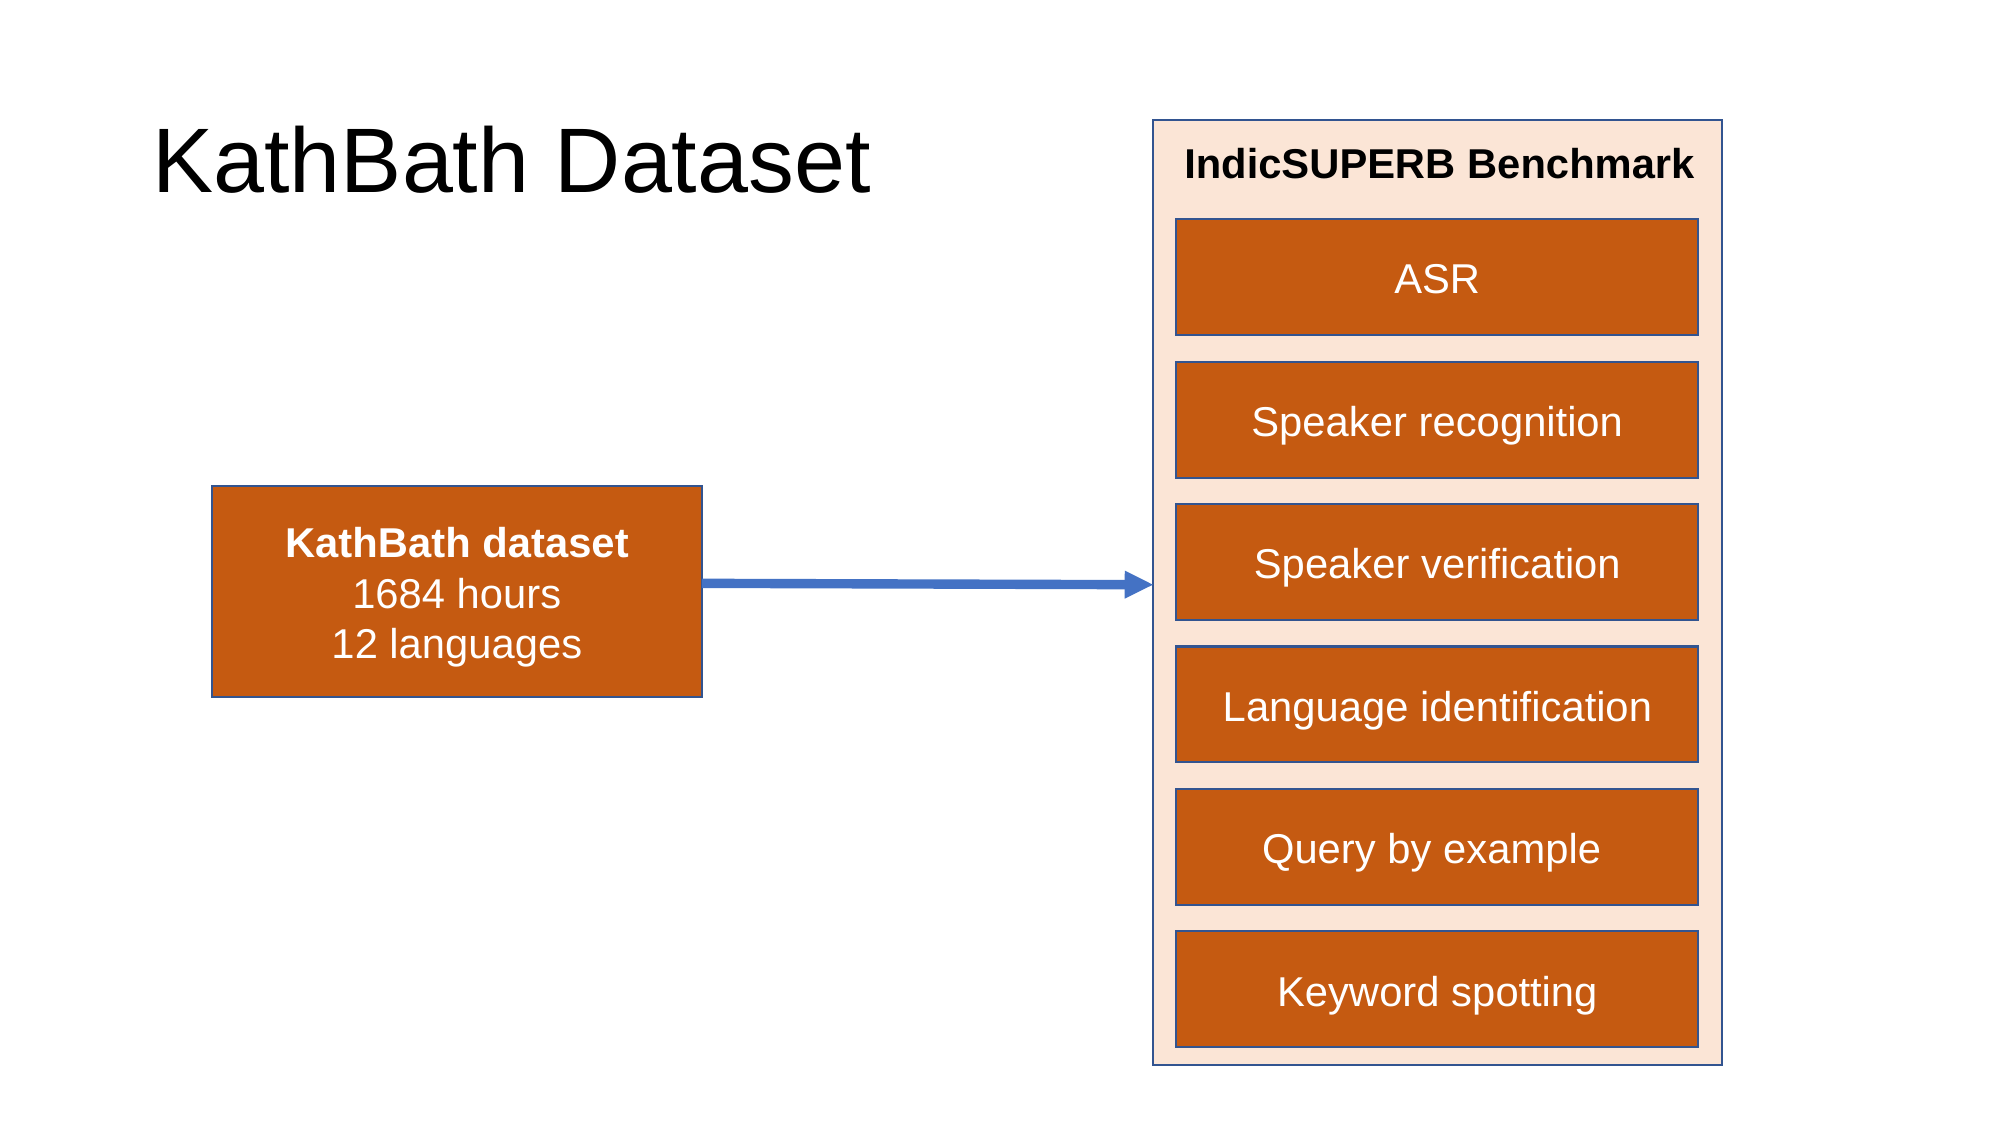

# KathBath Dataset

IndicSUPERB Benchmark
ASR
Speaker recognition
KathBath dataset
1684 hours
12 languages
Speaker verification
Language identification
Query by example
Keyword spotting